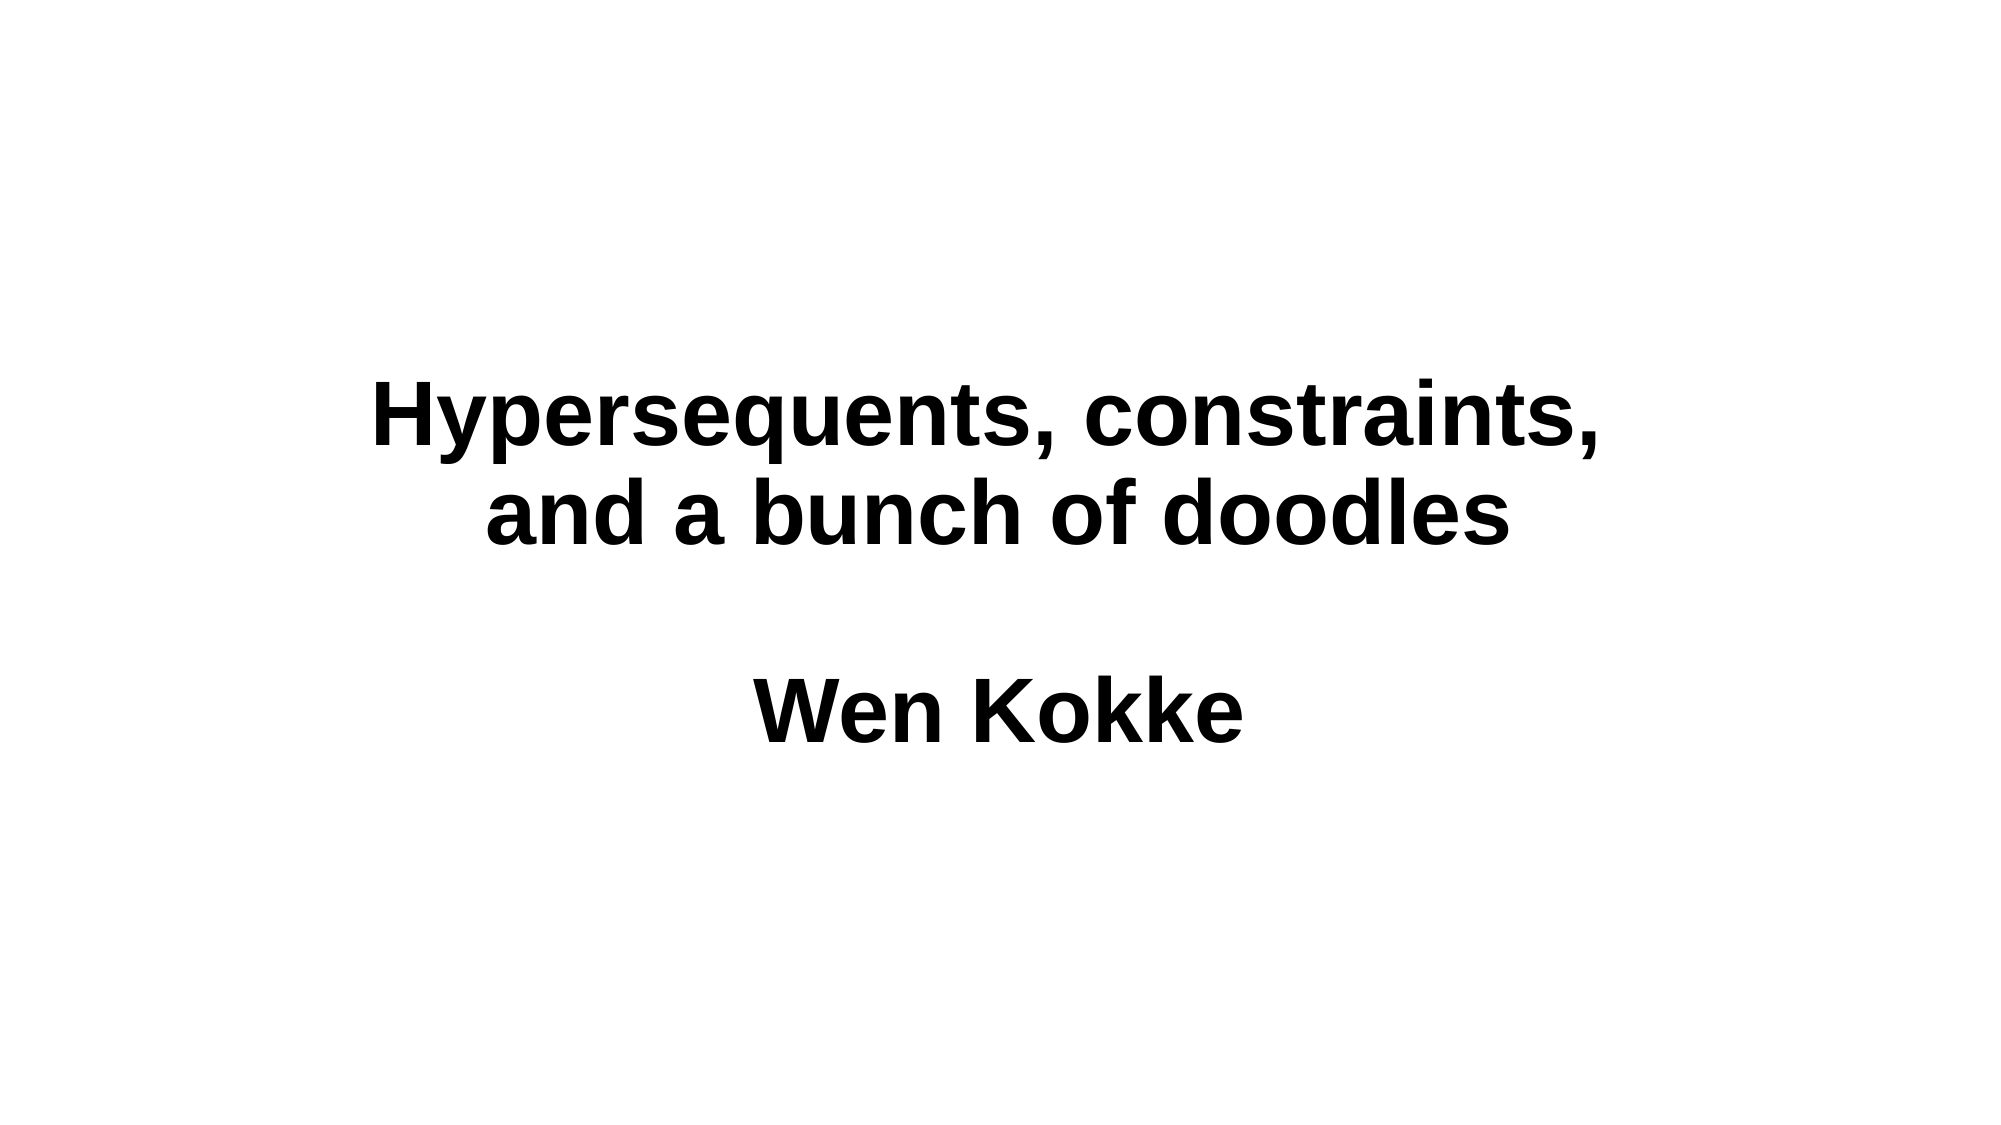

# Hypersequents, constraints, and a bunch of doodles Wen Kokke